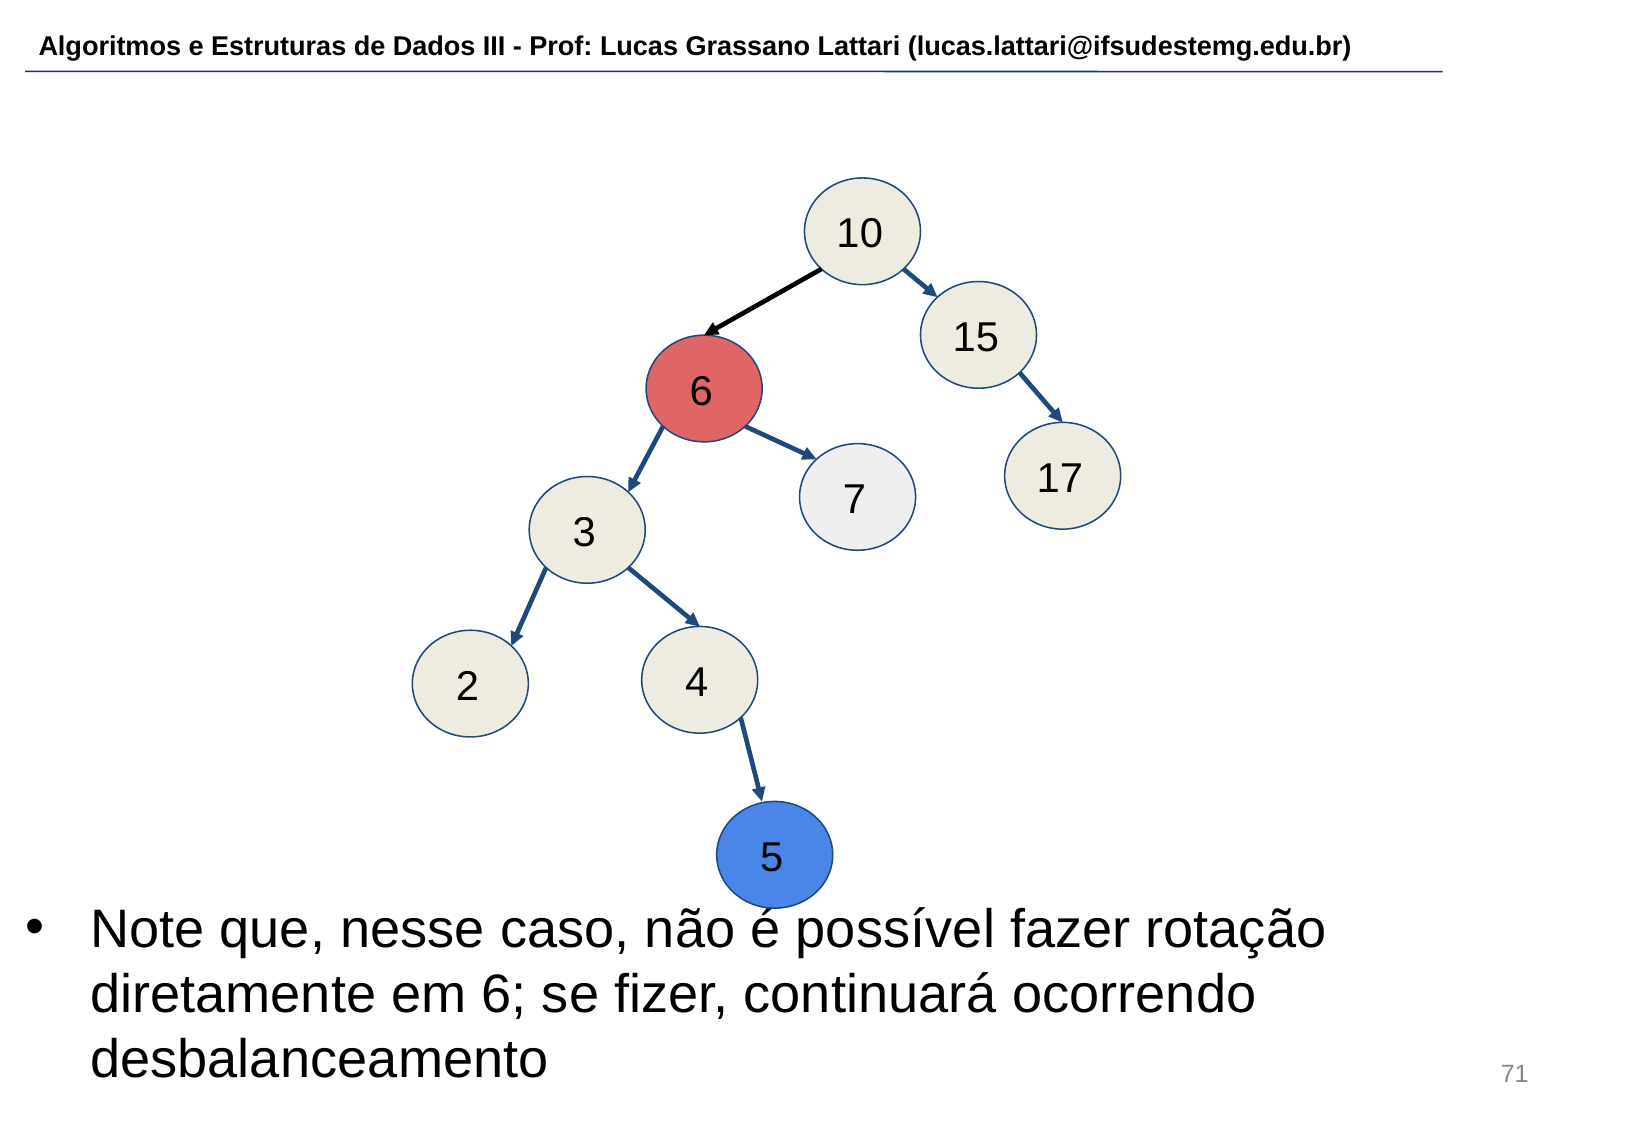

10
15
 6
17
 7
 3
 4
 2
Note que, nesse caso, não é possível fazer rotação diretamente em 6; se fizer, continuará ocorrendo desbalanceamento
 5
71